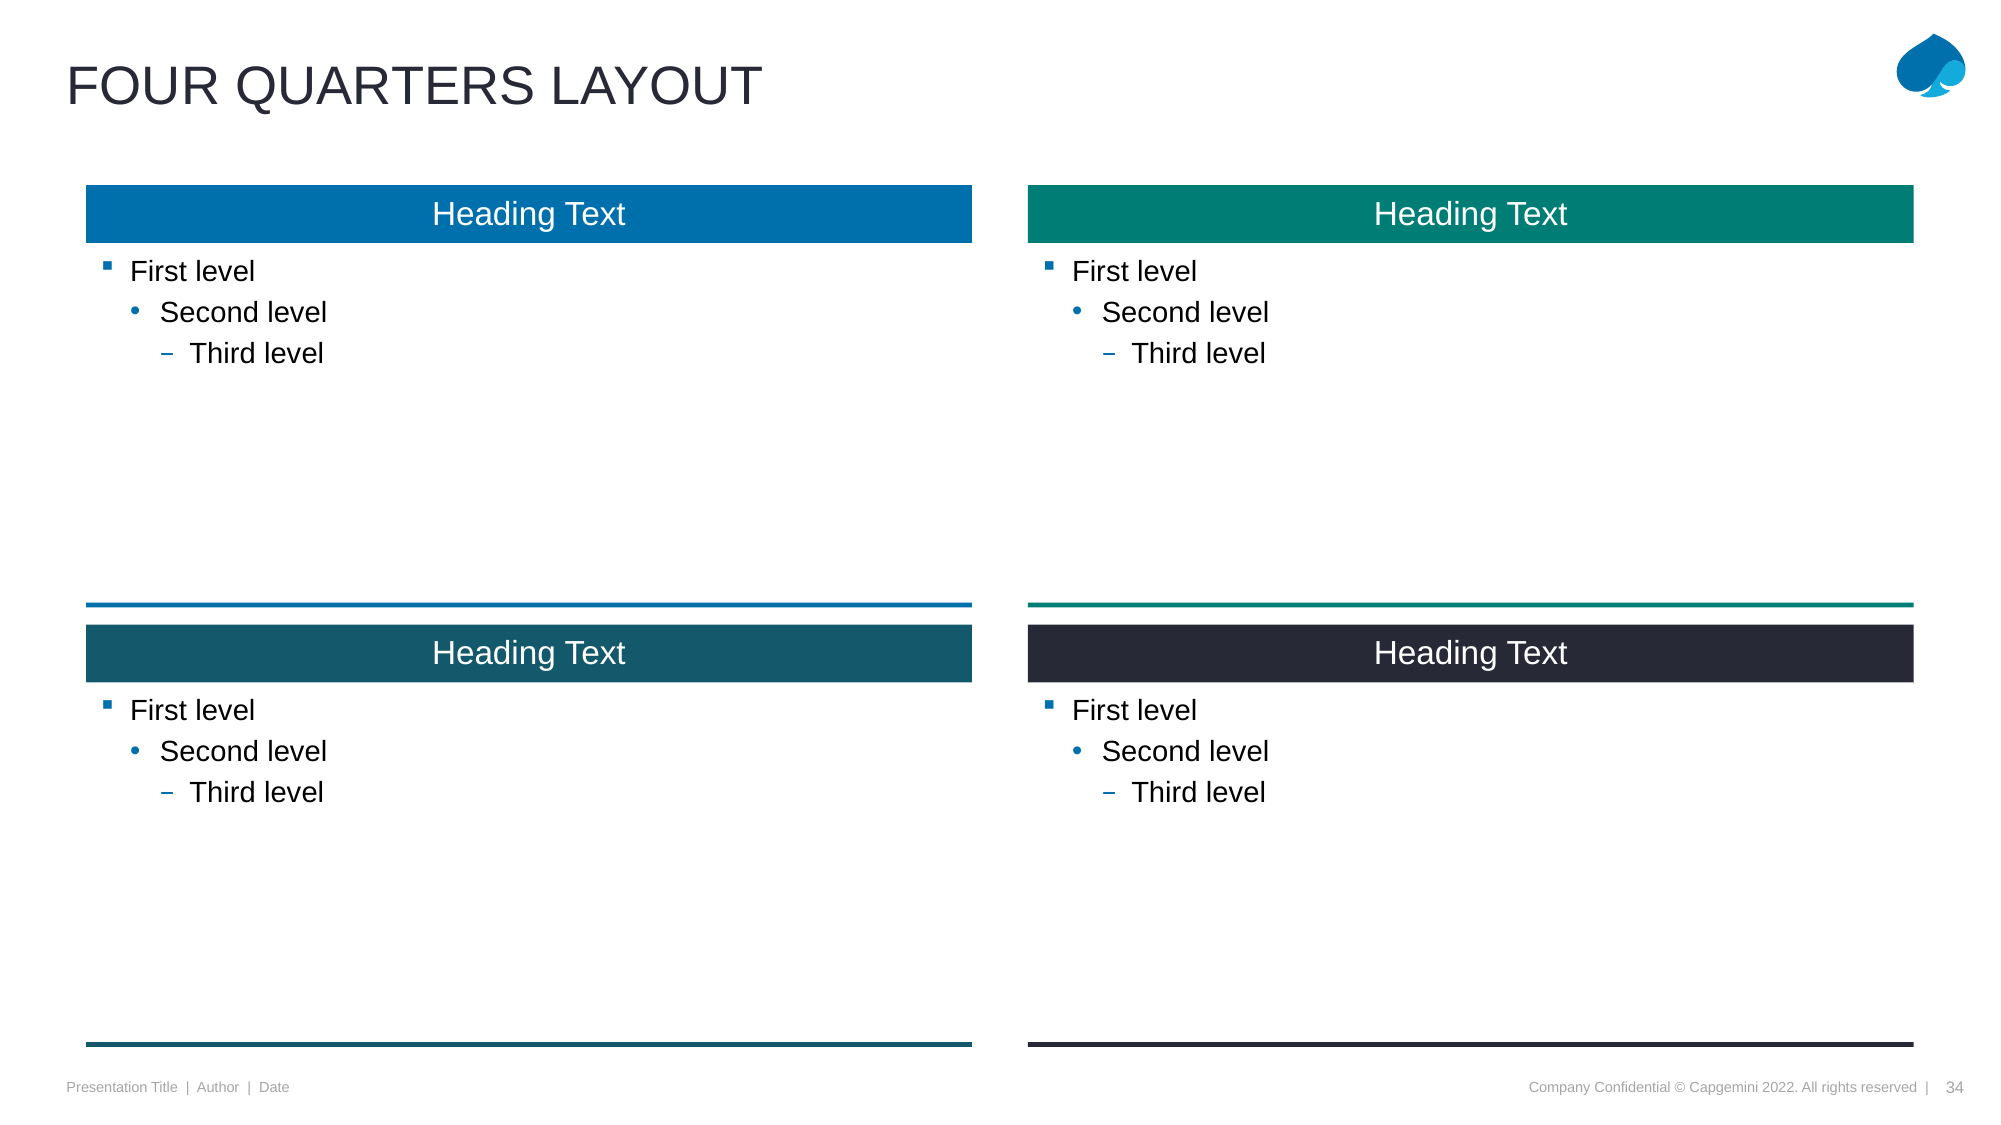

# Four quarters layout
Heading Text
Heading Text
First level
Second level
Third level
First level
Second level
Third level

Heading Text
Heading Text
First level
Second level
Third level
First level
Second level
Third level